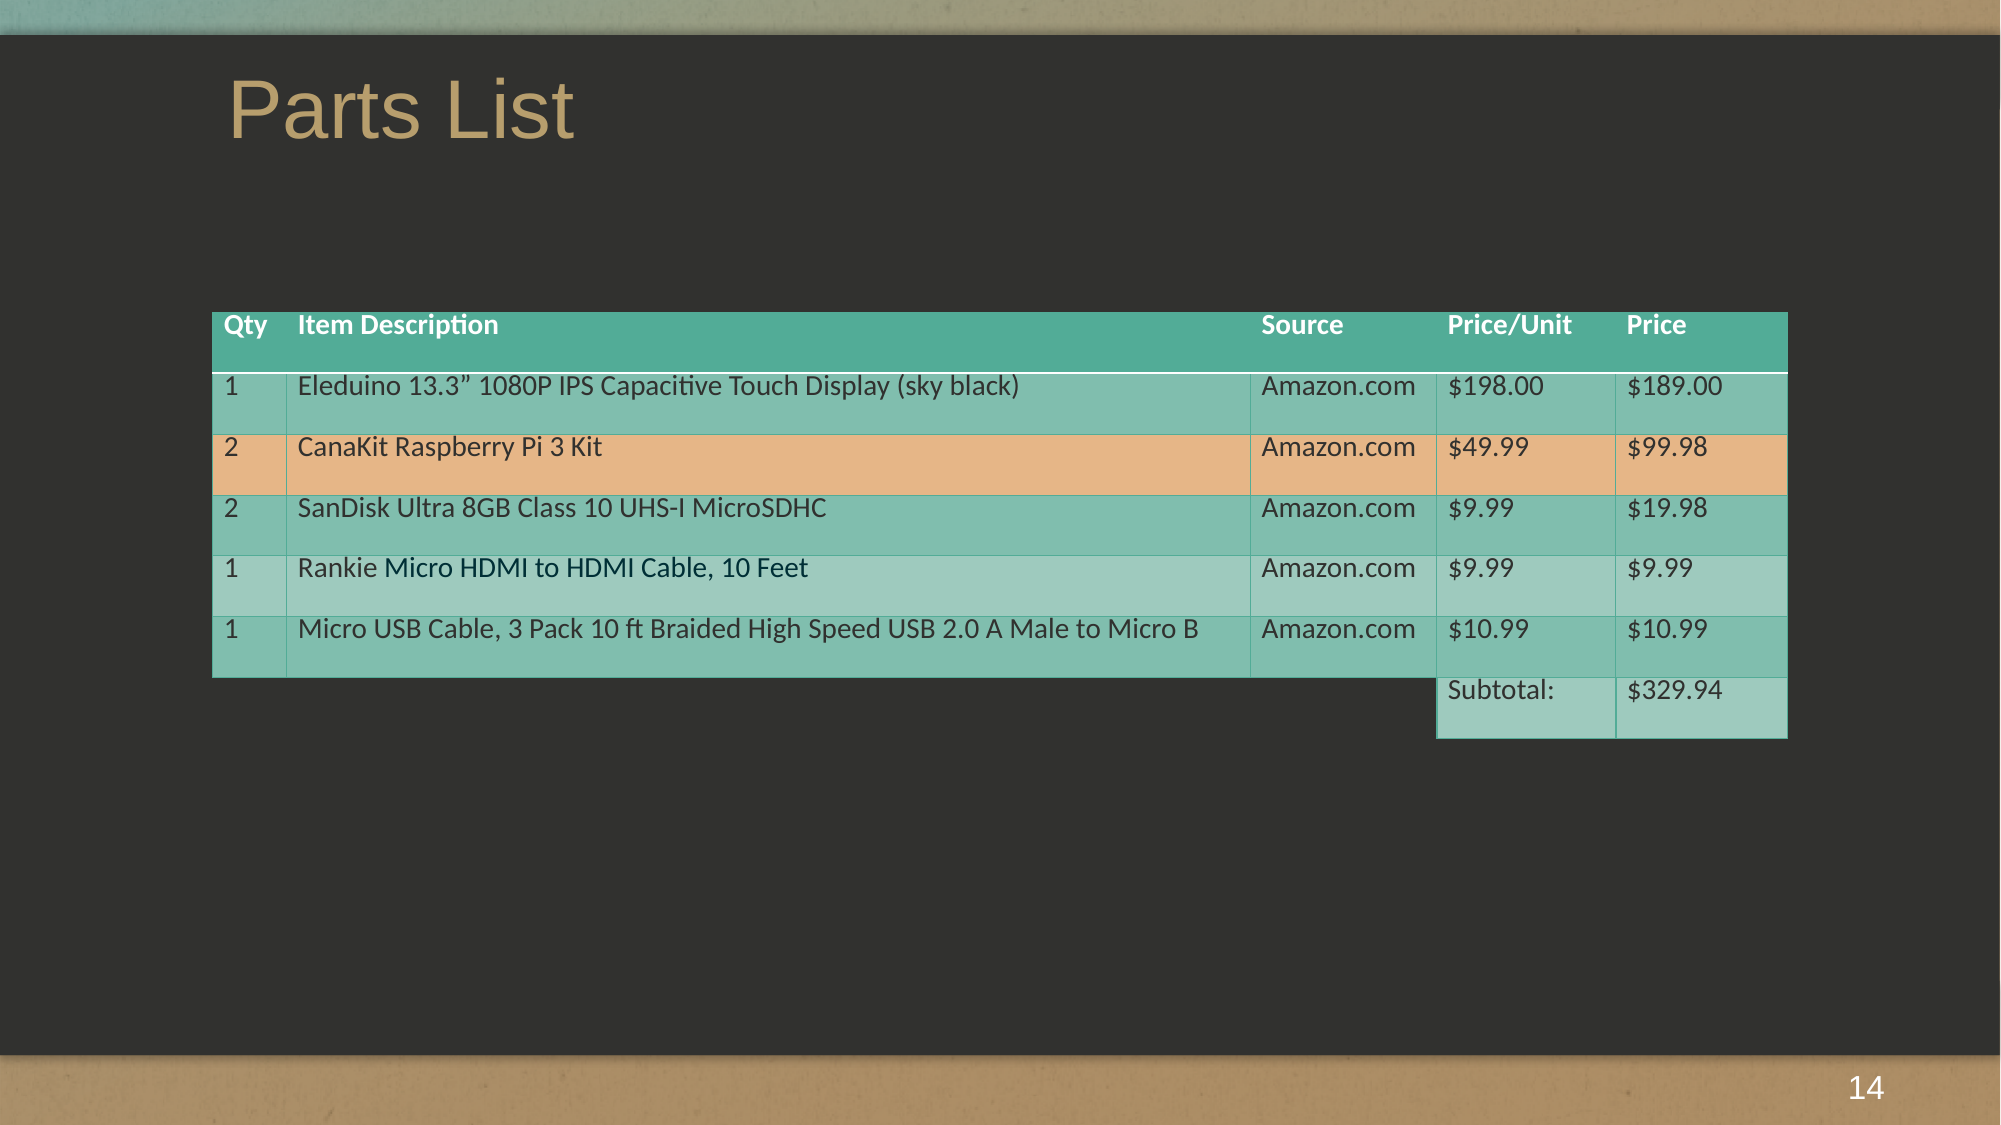

# Parts List
| Qty | Item Description | Source | Price/Unit | Price |
| --- | --- | --- | --- | --- |
| 1 | Eleduino 13.3” 1080P IPS Capacitive Touch Display (sky black) | Amazon.com | $198.00 | $189.00 |
| 2 | CanaKit Raspberry Pi 3 Kit | Amazon.com | $49.99 | $99.98 |
| 2 | SanDisk Ultra 8GB Class 10 UHS-I MicroSDHC | Amazon.com | $9.99 | $19.98 |
| 1 | Rankie Micro HDMI to HDMI Cable, 10 Feet | Amazon.com | $9.99 | $9.99 |
| 1 | Micro USB Cable, 3 Pack 10 ft Braided High Speed USB 2.0 A Male to Micro B | Amazon.com | $10.99 | $10.99 |
|  |  |  | Subtotal: | $329.94 |
14